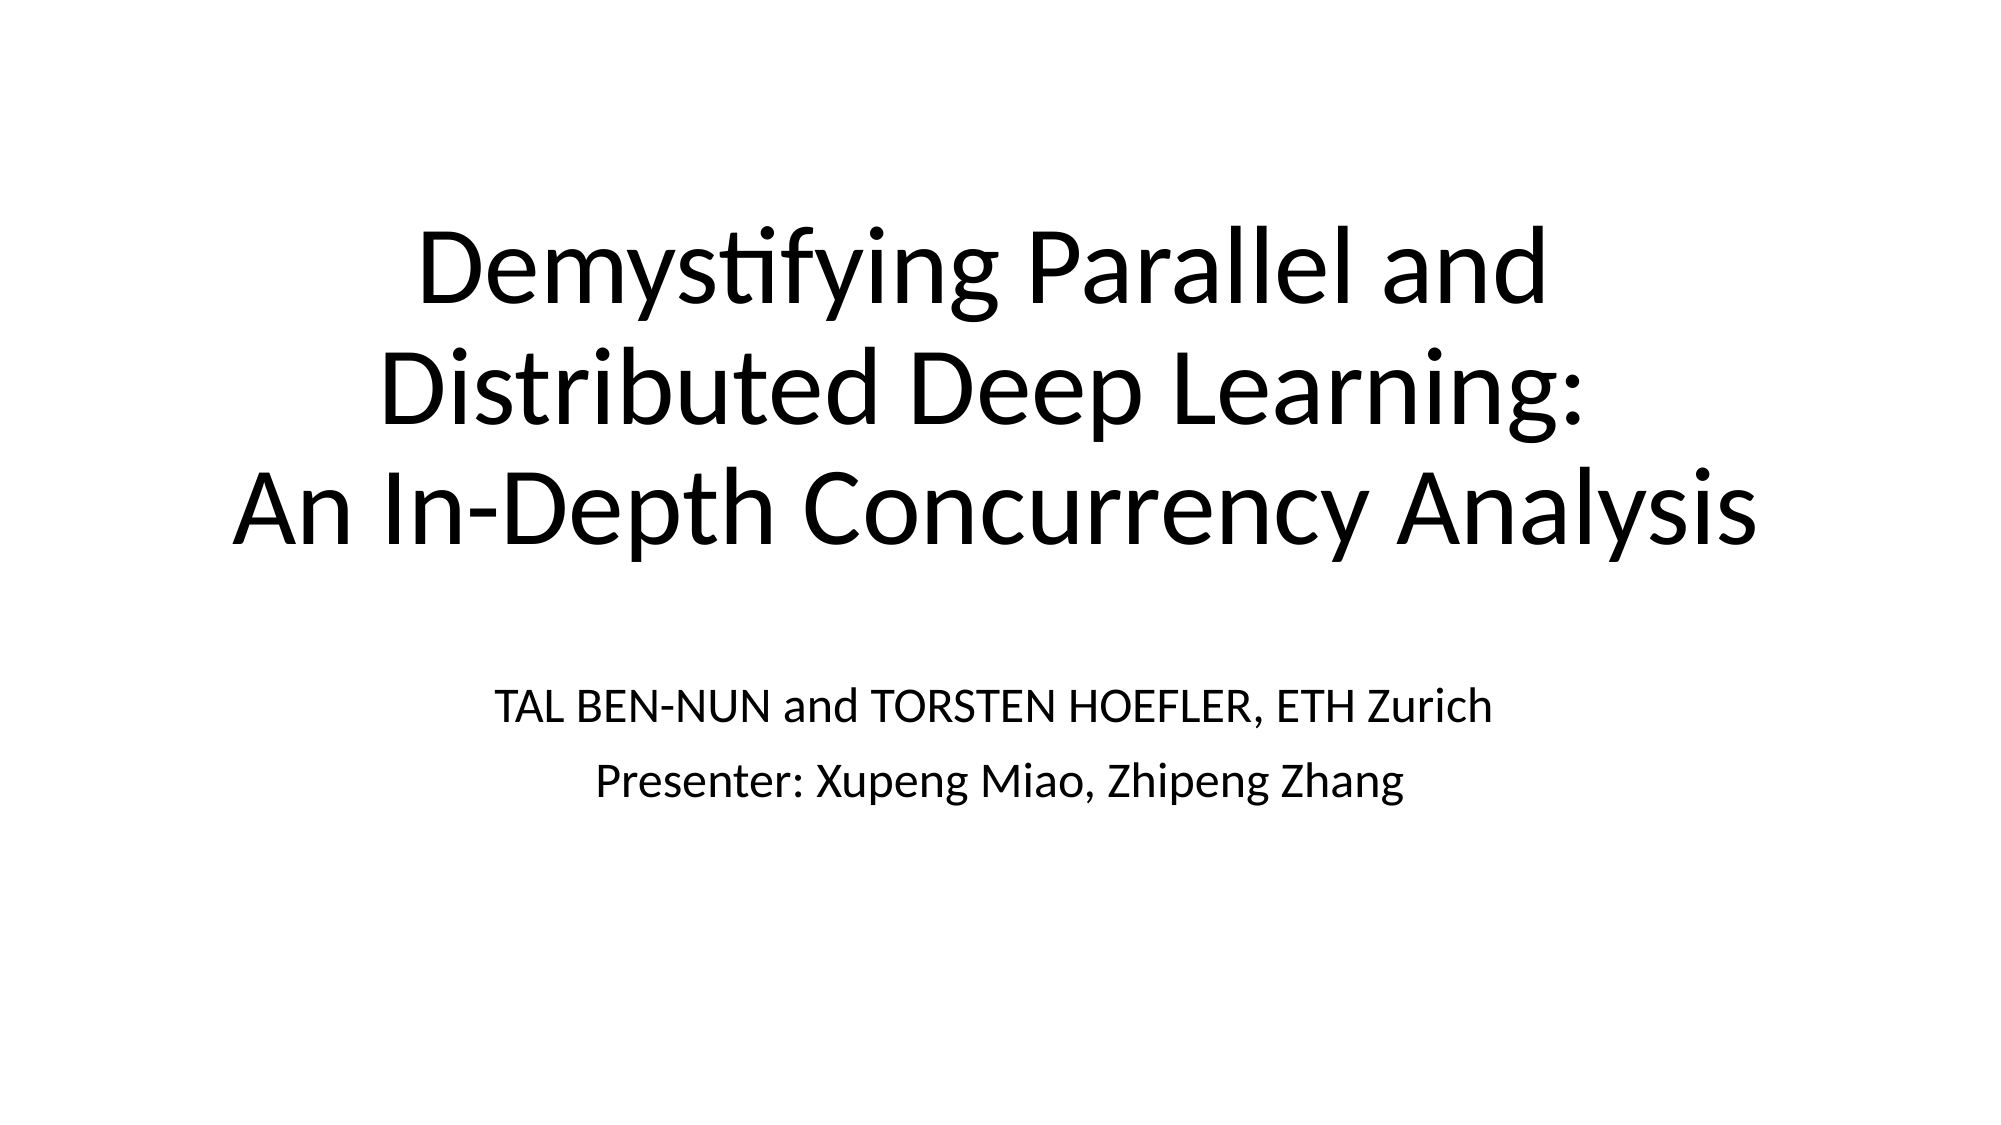

# Demystifying Parallel and Distributed Deep Learning: An In-Depth Concurrency Analysis

TAL BEN-NUN and TORSTEN HOEFLER, ETH Zurich
Presenter: Xupeng Miao, Zhipeng Zhang